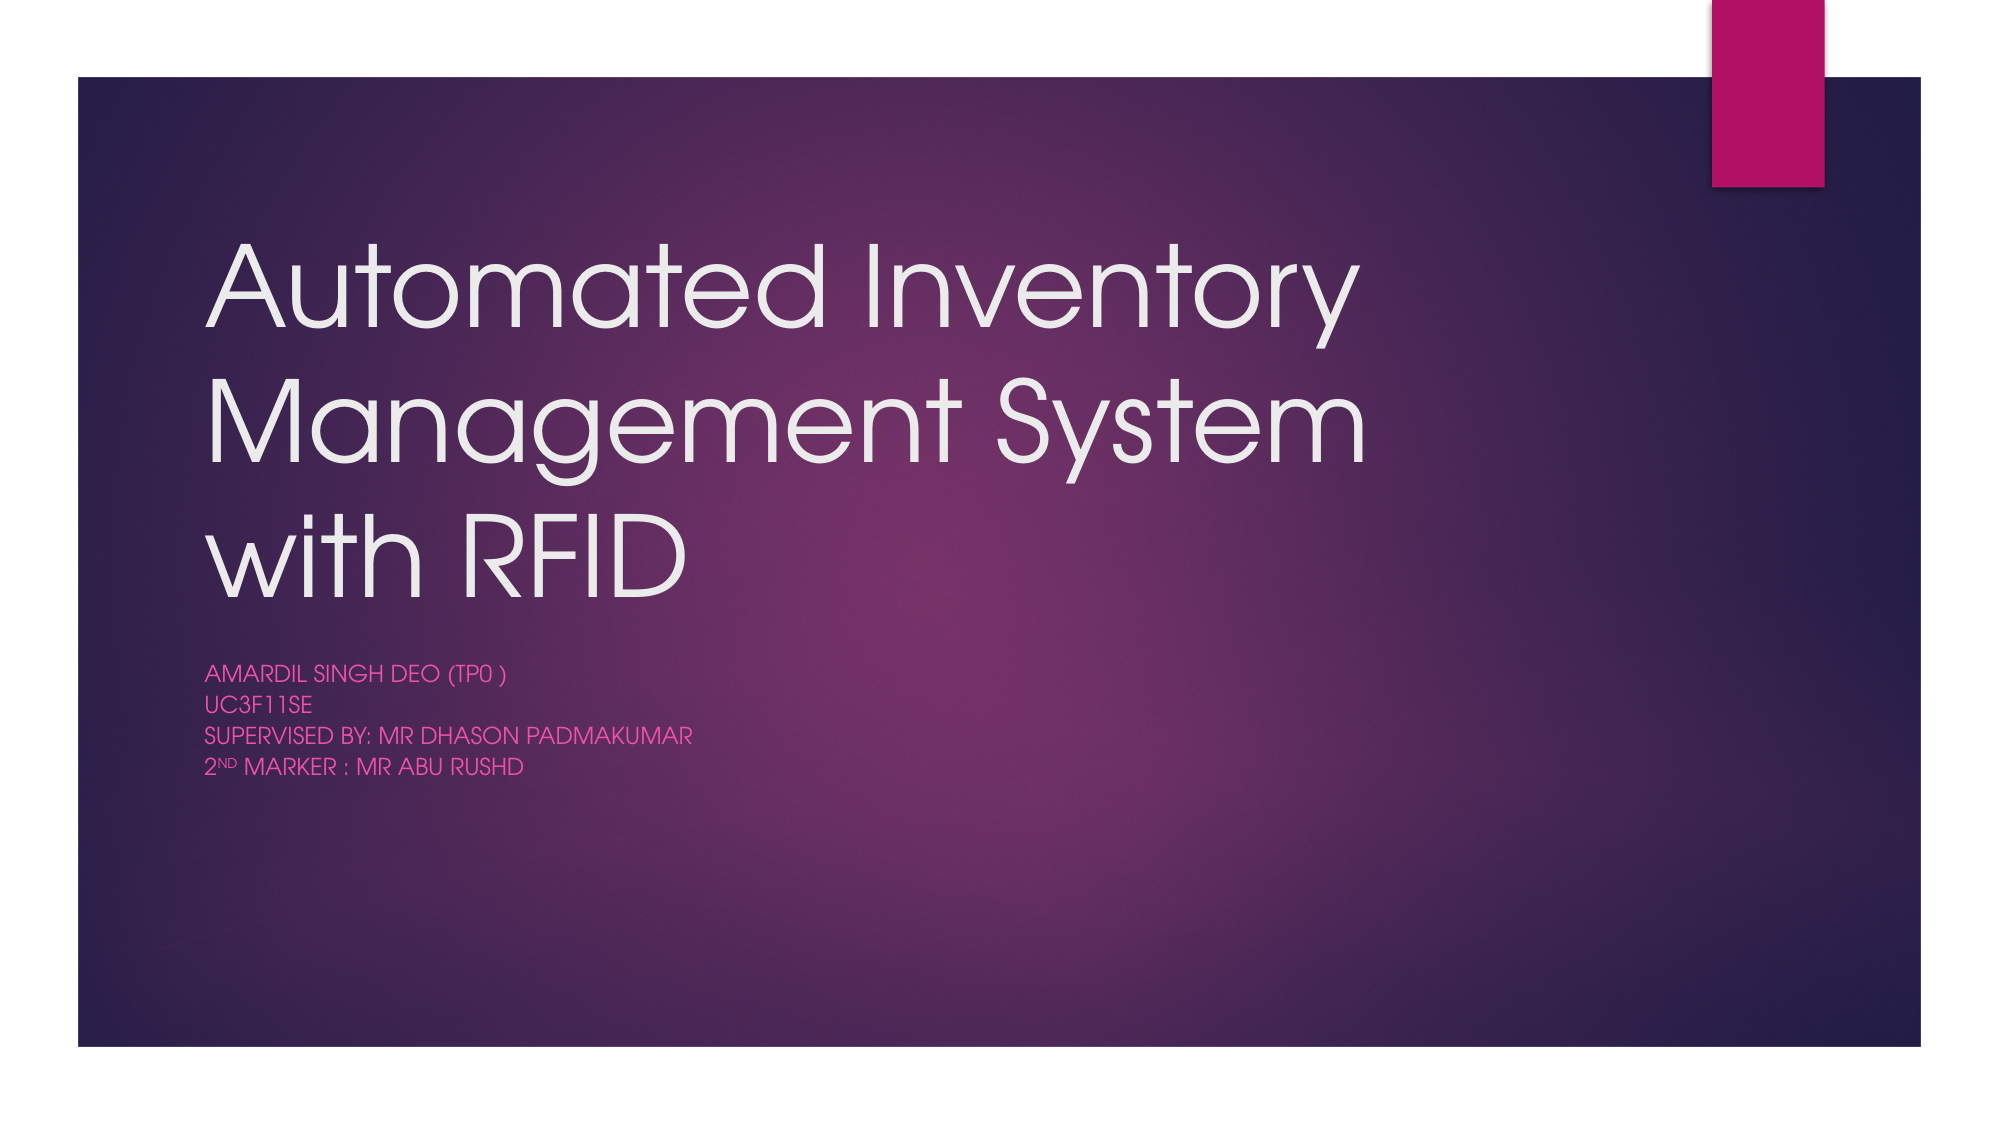

# Automated Inventory Management System with RFID
AMARDIL SINGH DEO (TP0 )
UC3f11se
Supervised by: MR DHASON PADMAKUMAR
2nd Marker : MR ABU RUSHD